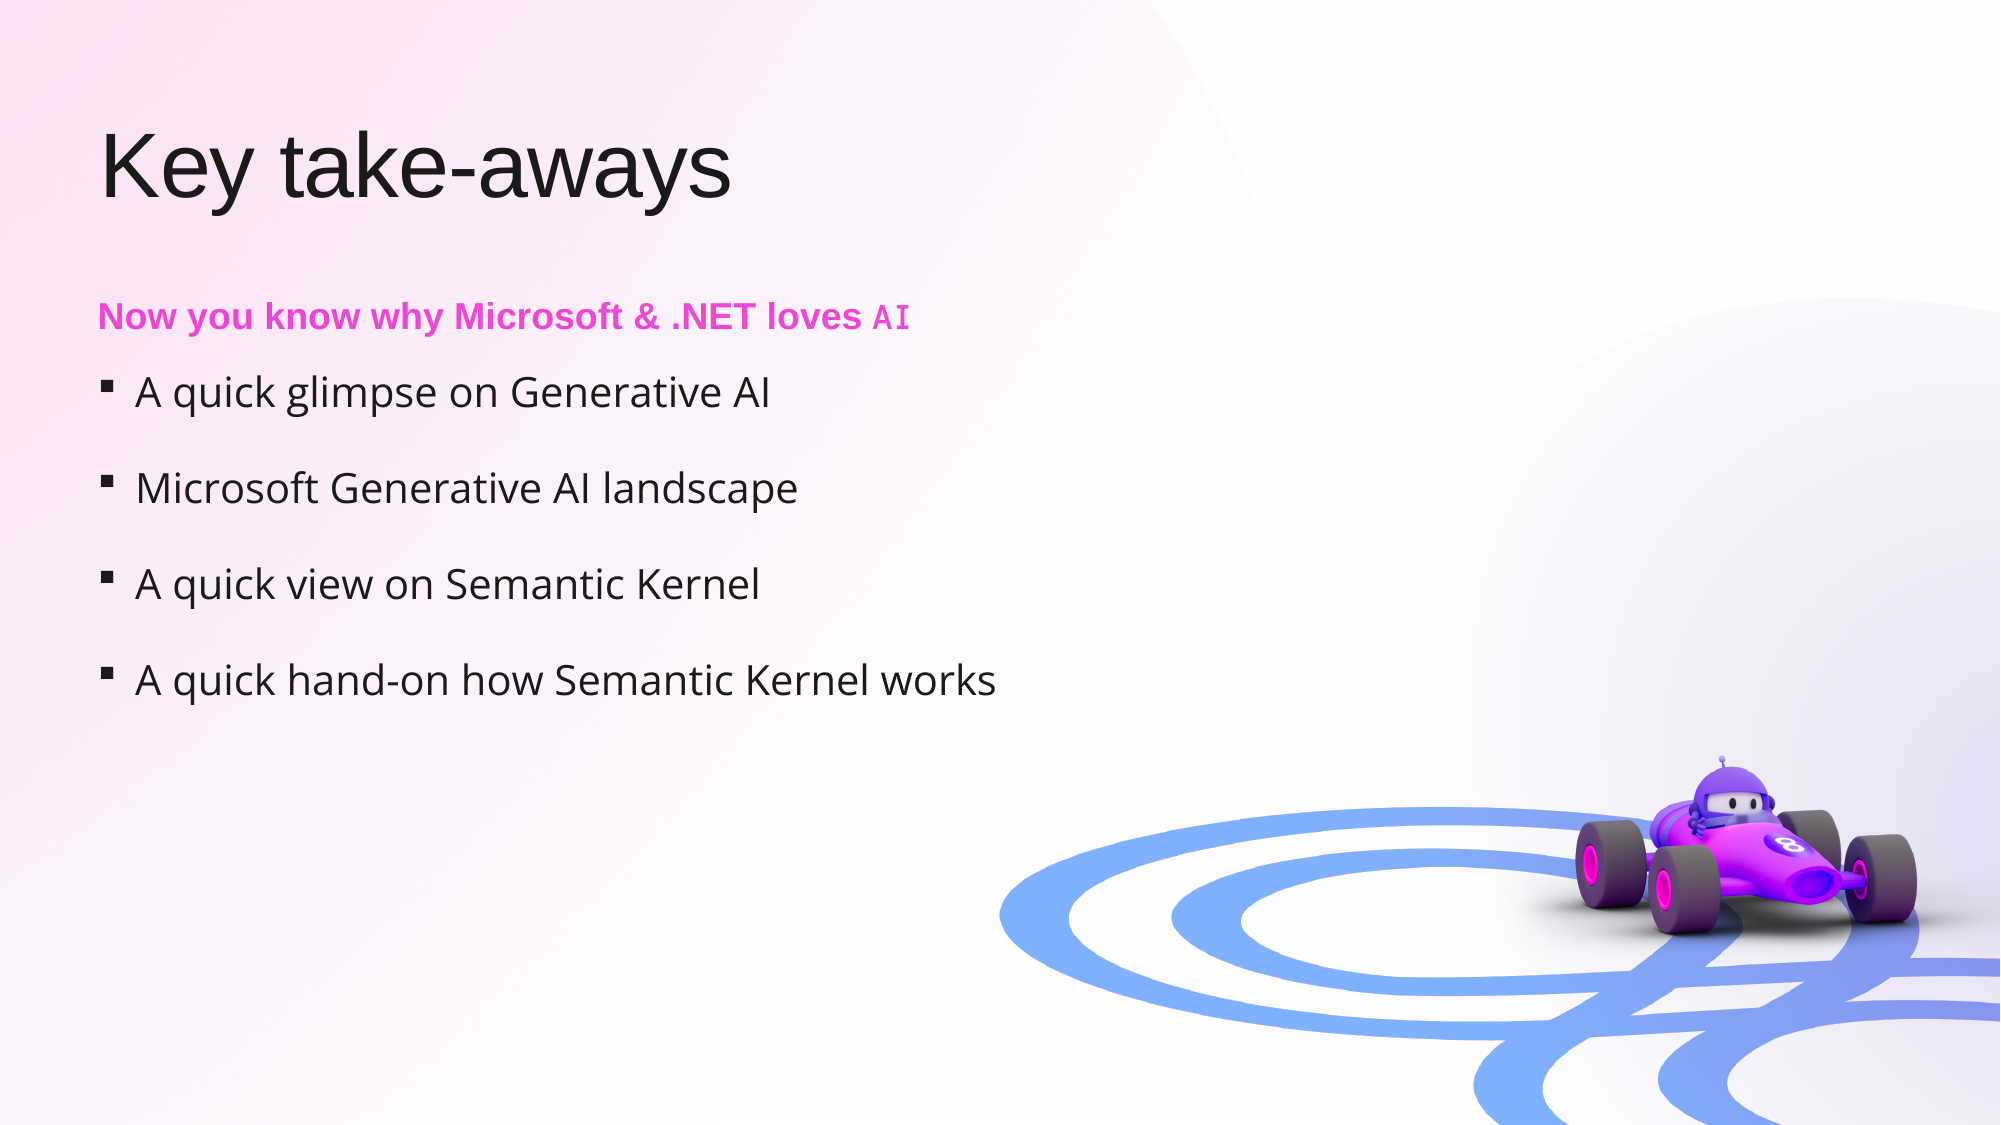

Key take-aways

A quick glimpse on Generative AI
Microsoft Generative AI landscape
A quick view on Semantic Kernel
A quick hand-on how Semantic Kernel works
Now you know why Microsoft & .NET loves AI